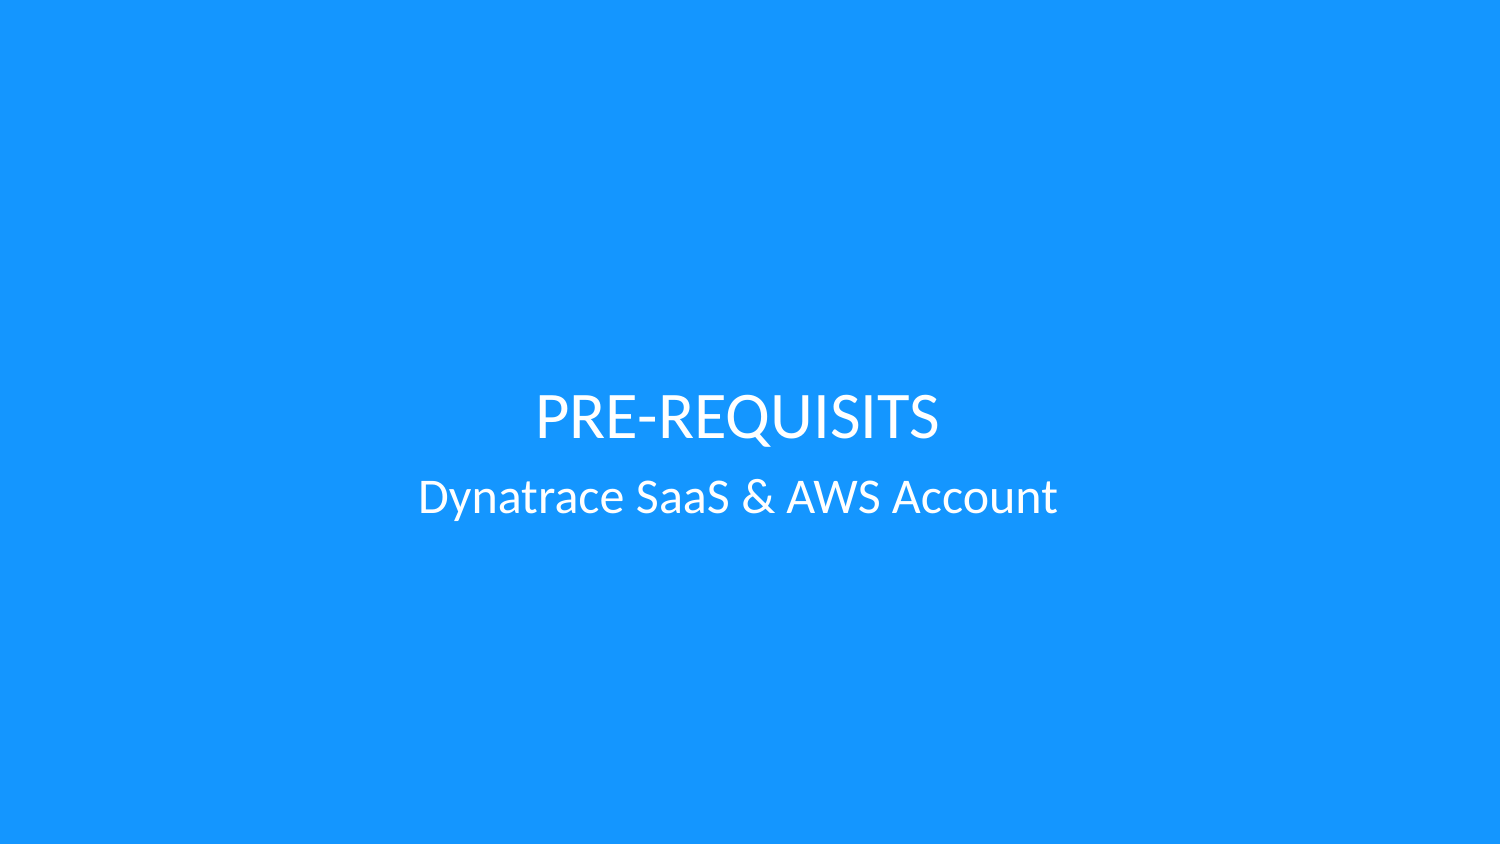

# PRE-REQUISITS Dynatrace SaaS & AWS Account